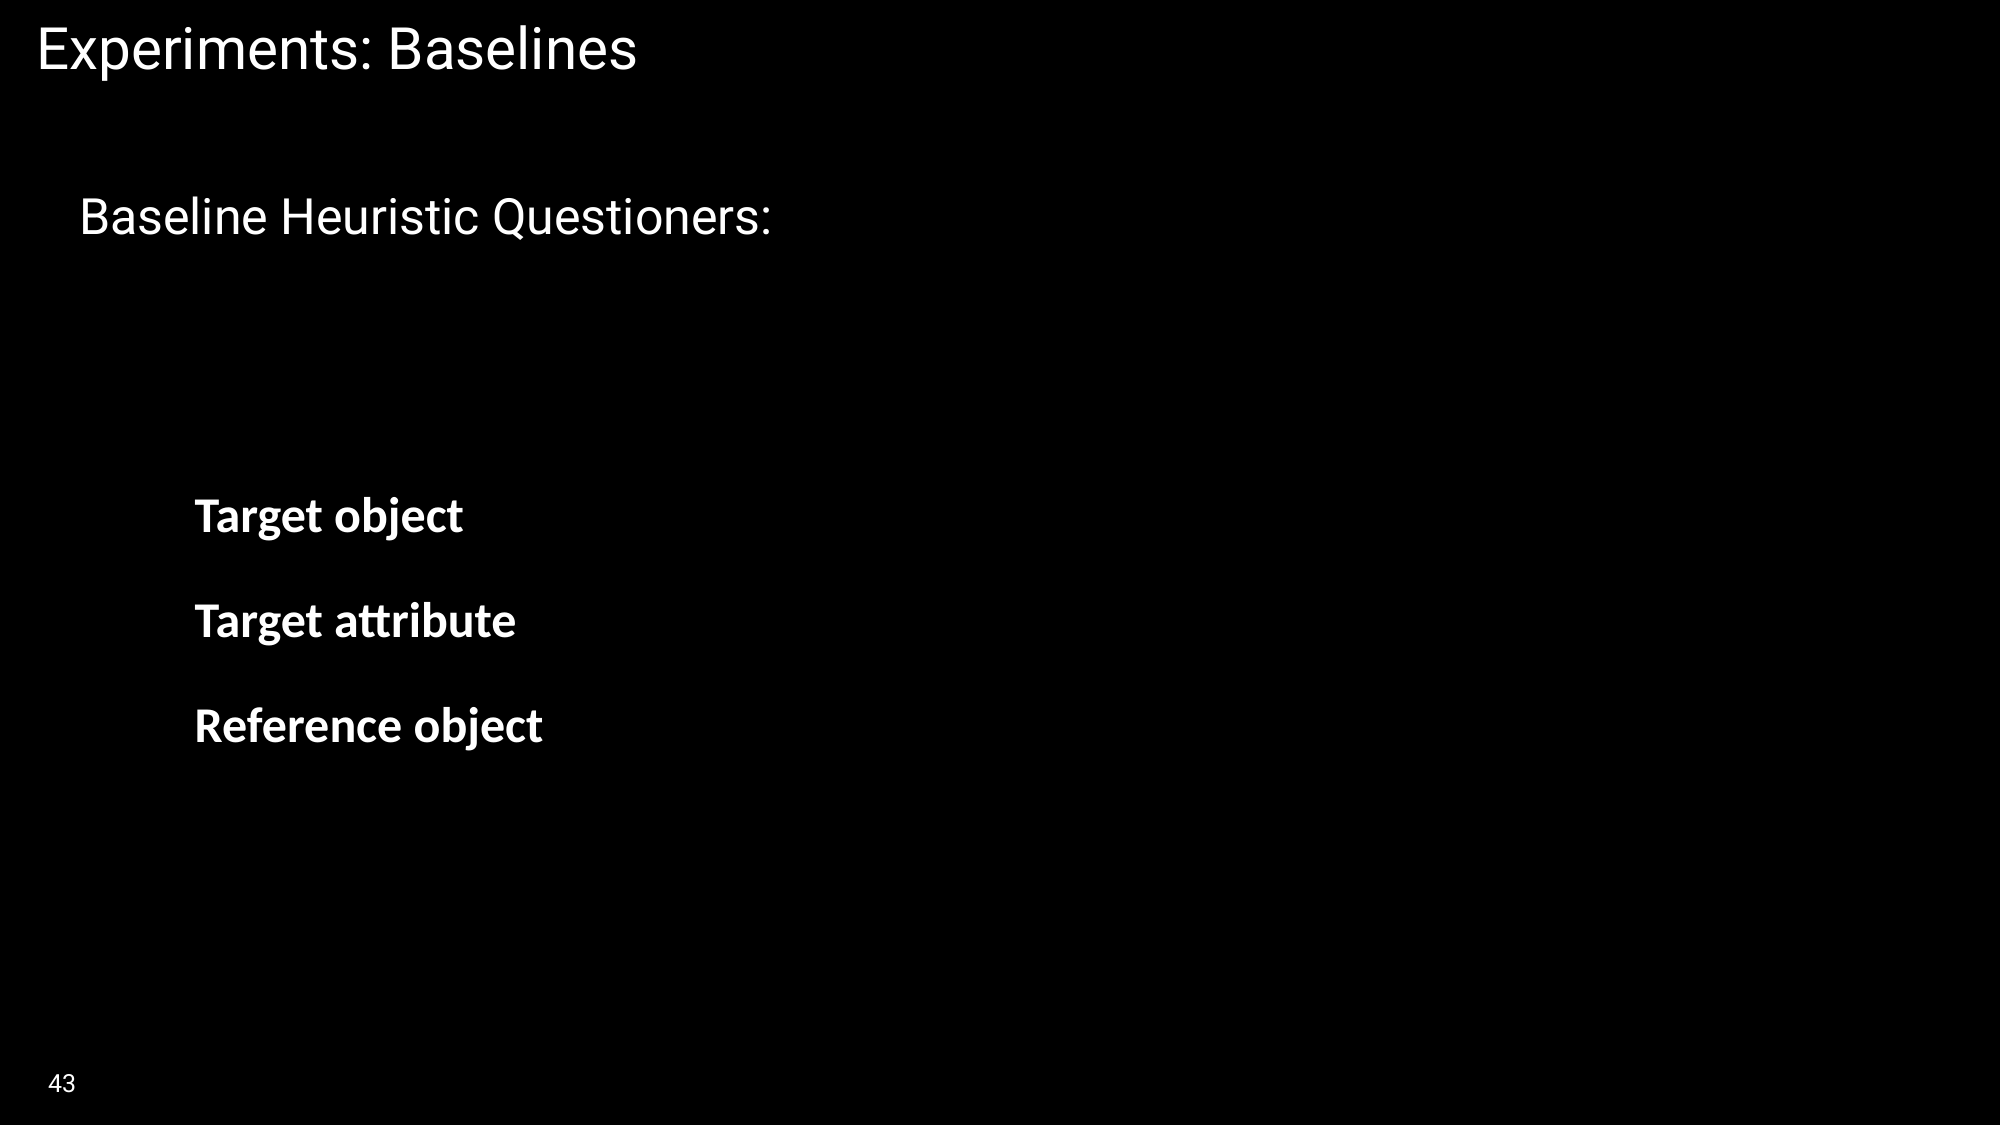

Experiments: Baselines
Baseline Heuristic Questioners:

|  | Random |  | Entropy |  | Entropy + Context |
| --- | --- | --- | --- | --- | --- |
| Target object | Uniform |  | Highest entropy |  | Highest Entropy + Spatial |
| Target attribute | Uniform |  | Highest entropy |  | Highest Entropy |
| Reference object | Uniform |  | Lowest entropy |  | Lowest Entropy + Spatial |

43